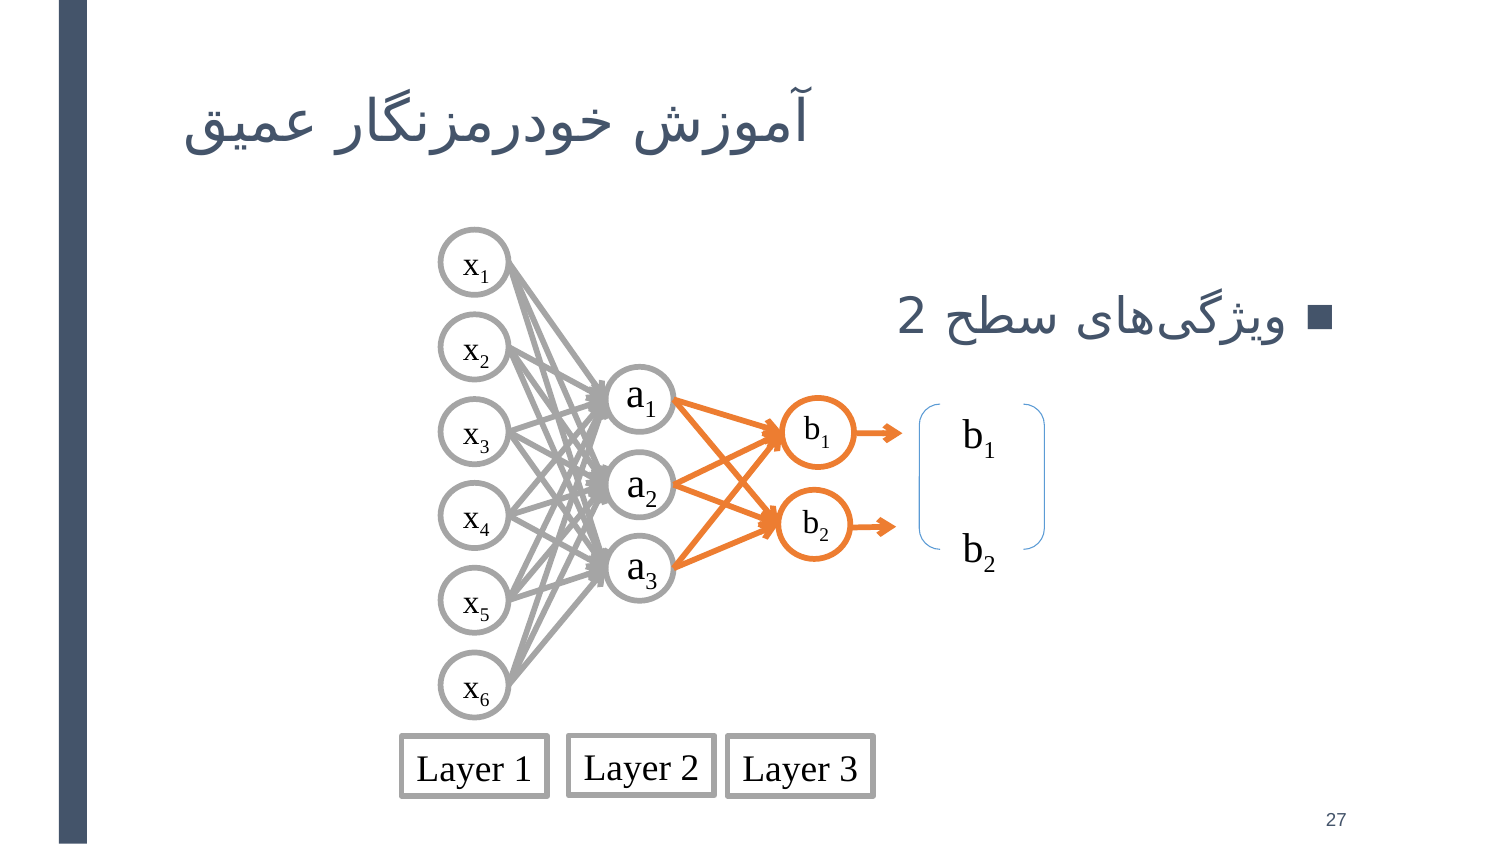

# آموزش خودرمزنگار عمیق

x1

x2

x3

x4

x5

x6

Layer 2
Layer 1
a1
a2
a3

b1

b2
Layer 3
ویژگی‌های سطح 2
b1

b2

27